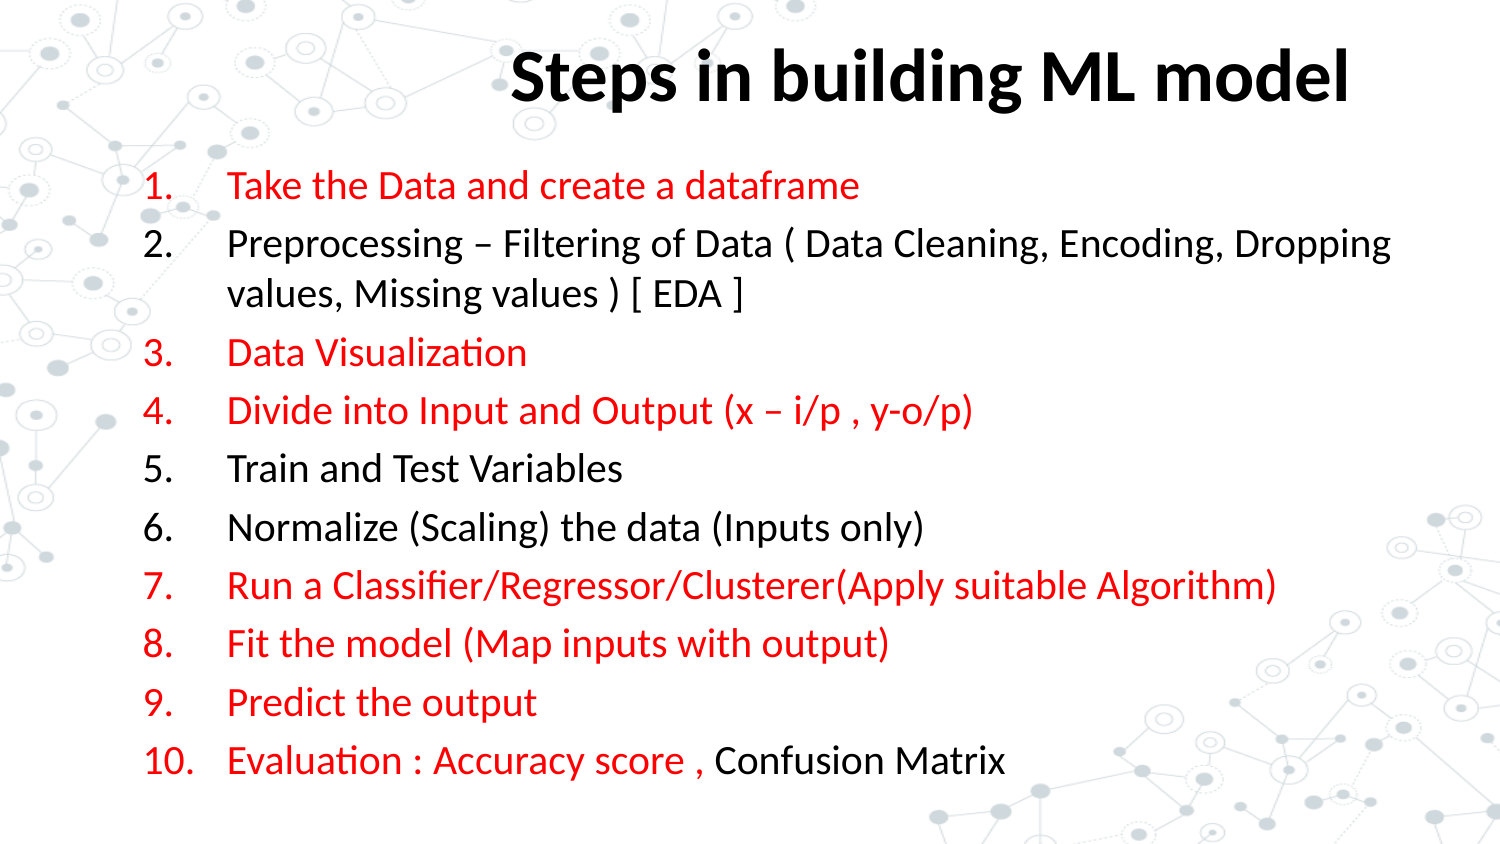

# Steps in building ML model
Take the Data and create a dataframe
Preprocessing – Filtering of Data ( Data Cleaning, Encoding, Dropping values, Missing values ) [ EDA ]
Data Visualization
Divide into Input and Output (x – i/p , y-o/p)
Train and Test Variables
Normalize (Scaling) the data (Inputs only)
Run a Classifier/Regressor/Clusterer(Apply suitable Algorithm)
Fit the model (Map inputs with output)
Predict the output
Evaluation : Accuracy score , Confusion Matrix